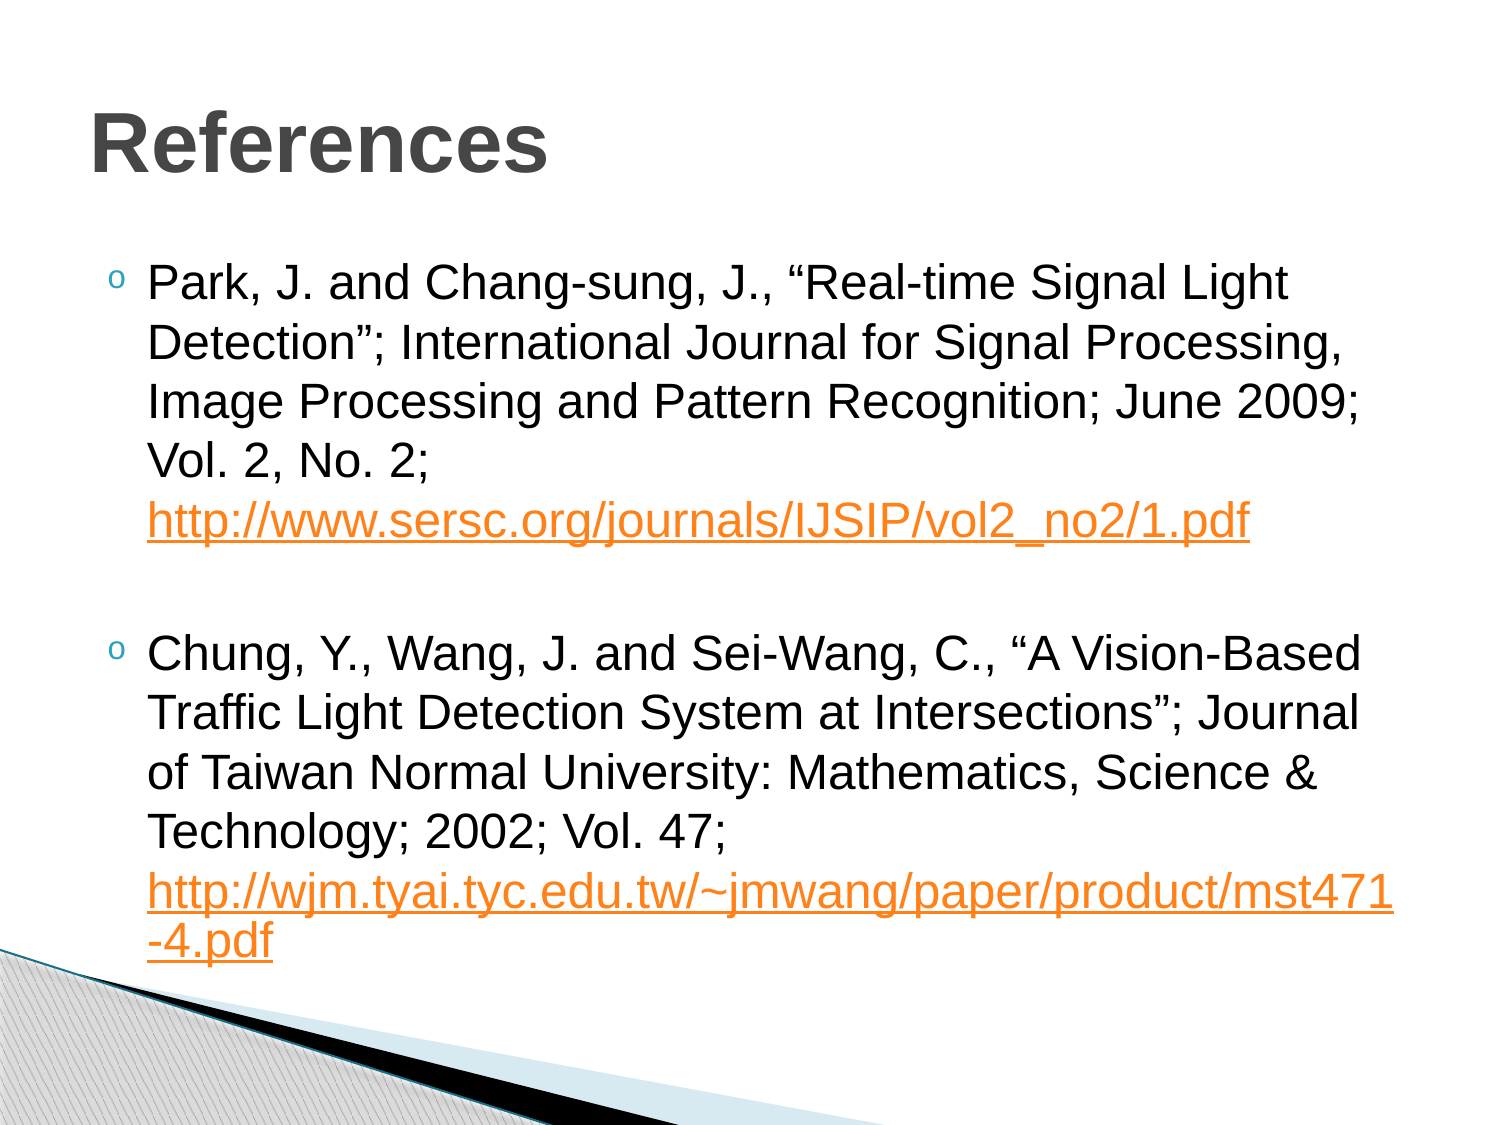

# References
Park, J. and Chang-sung, J., “Real-time Signal Light Detection”; International Journal for Signal Processing, Image Processing and Pattern Recognition; June 2009; Vol. 2, No. 2; http://www.sersc.org/journals/IJSIP/vol2_no2/1.pdf

Chung, Y., Wang, J. and Sei-Wang, C., “A Vision-Based Traffic Light Detection System at Intersections”; Journal of Taiwan Normal University: Mathematics, Science & Technology; 2002; Vol. 47; http://wjm.tyai.tyc.edu.tw/~jmwang/paper/product/mst471-4.pdf